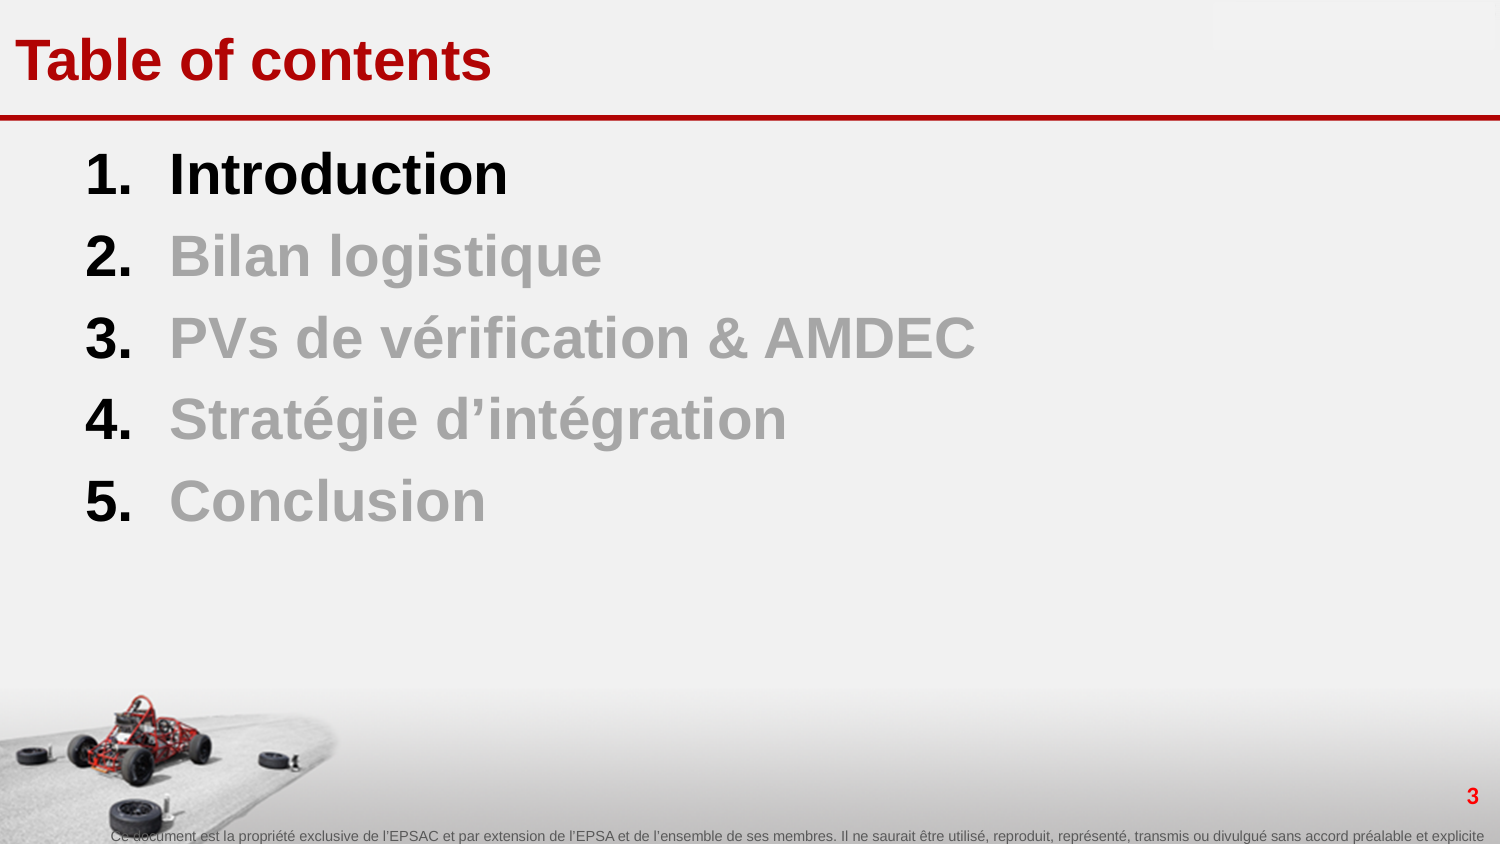

# Table of contents
Introduction
Bilan logistique
PVs de vérification & AMDEC
Stratégie d’intégration
Conclusion
3